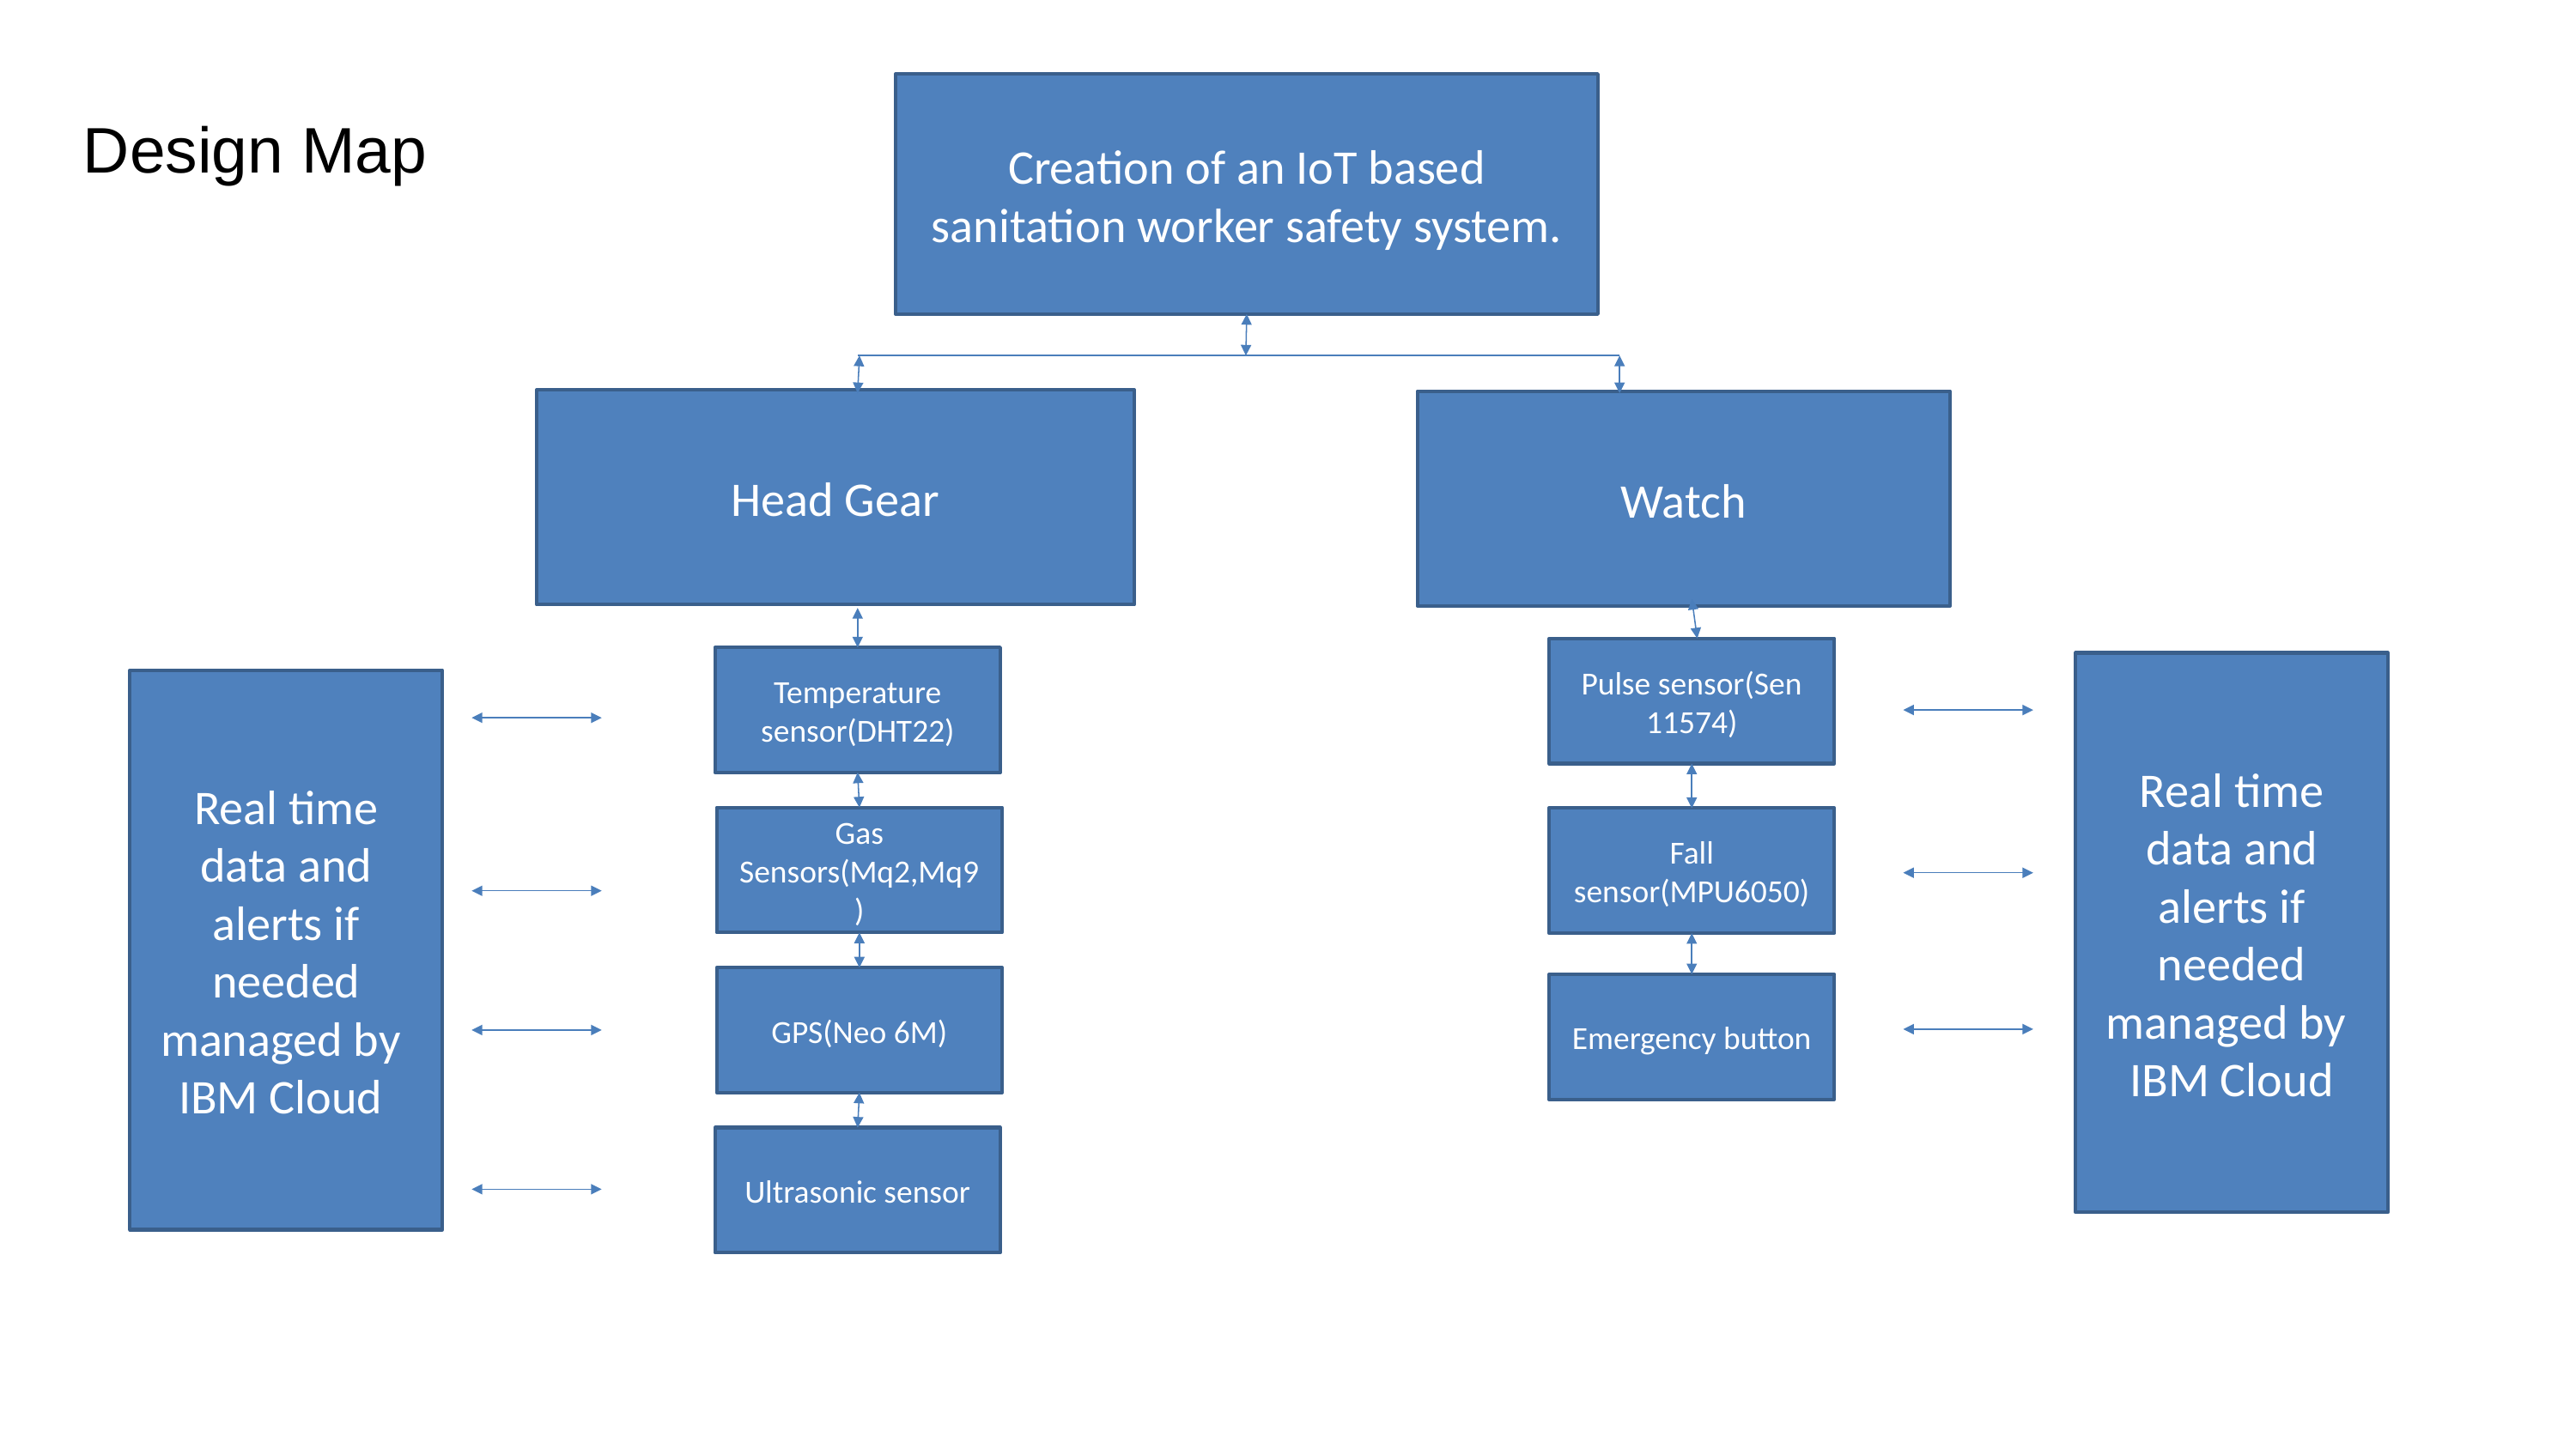

Design Map
Creation of an IoT based sanitation worker safety system.
Head Gear
Watch
Pulse sensor(Sen 11574)
Temperature sensor(DHT22)
Real time data and alerts if needed managed by
IBM Cloud
Real time data and alerts if needed managed by
IBM Cloud
Gas Sensors(Mq2,Mq9)
Fall sensor(MPU6050)
GPS(Neo 6M)
Emergency button
Ultrasonic sensor